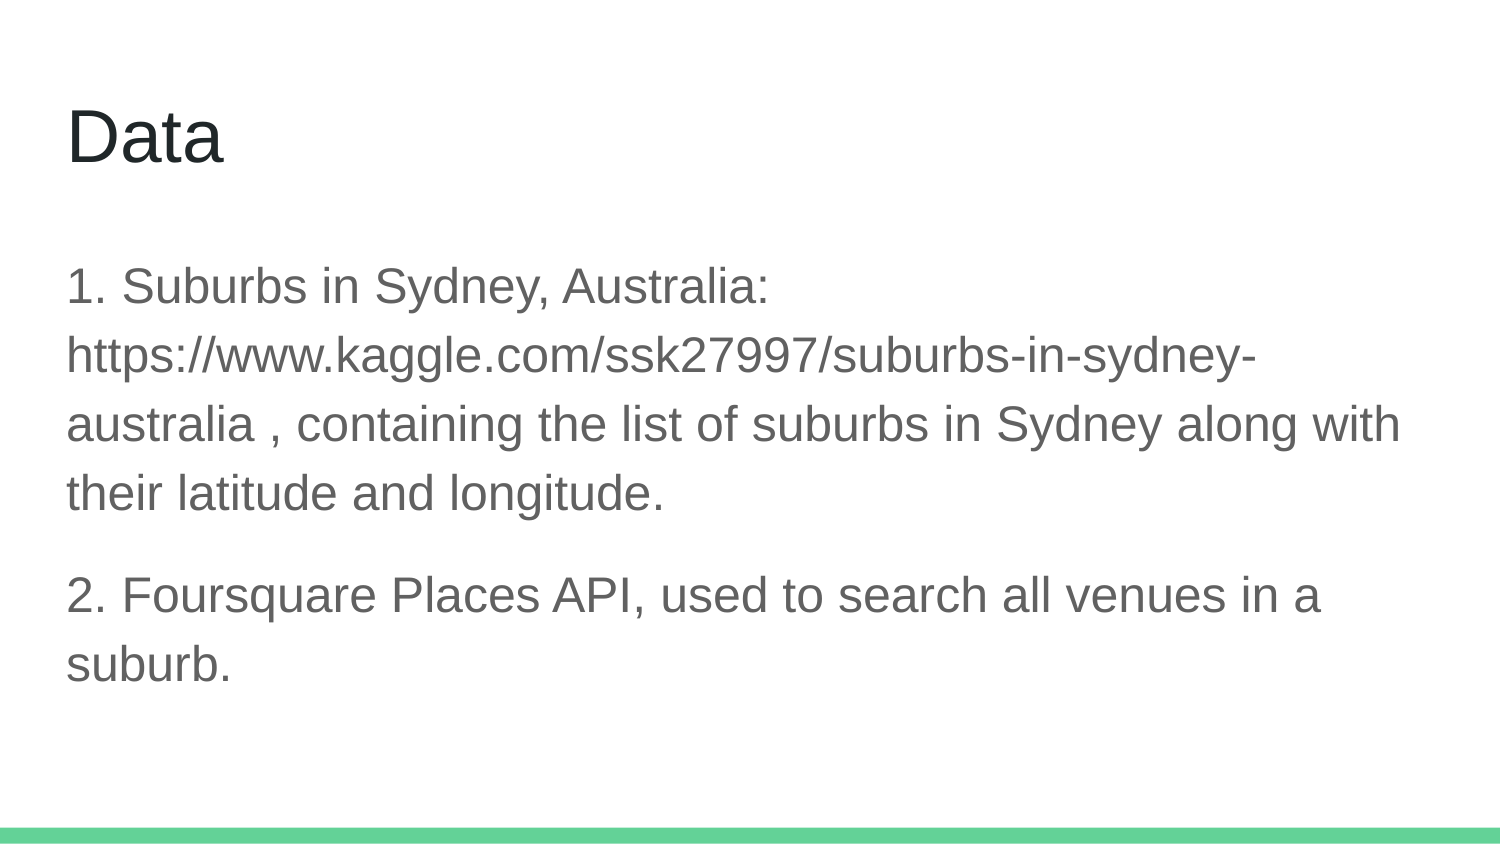

# Data
1. Suburbs in Sydney, Australia: https://www.kaggle.com/ssk27997/suburbs-in-sydney-australia , containing the list of suburbs in Sydney along with their latitude and longitude.
2. Foursquare Places API, used to search all venues in a suburb.